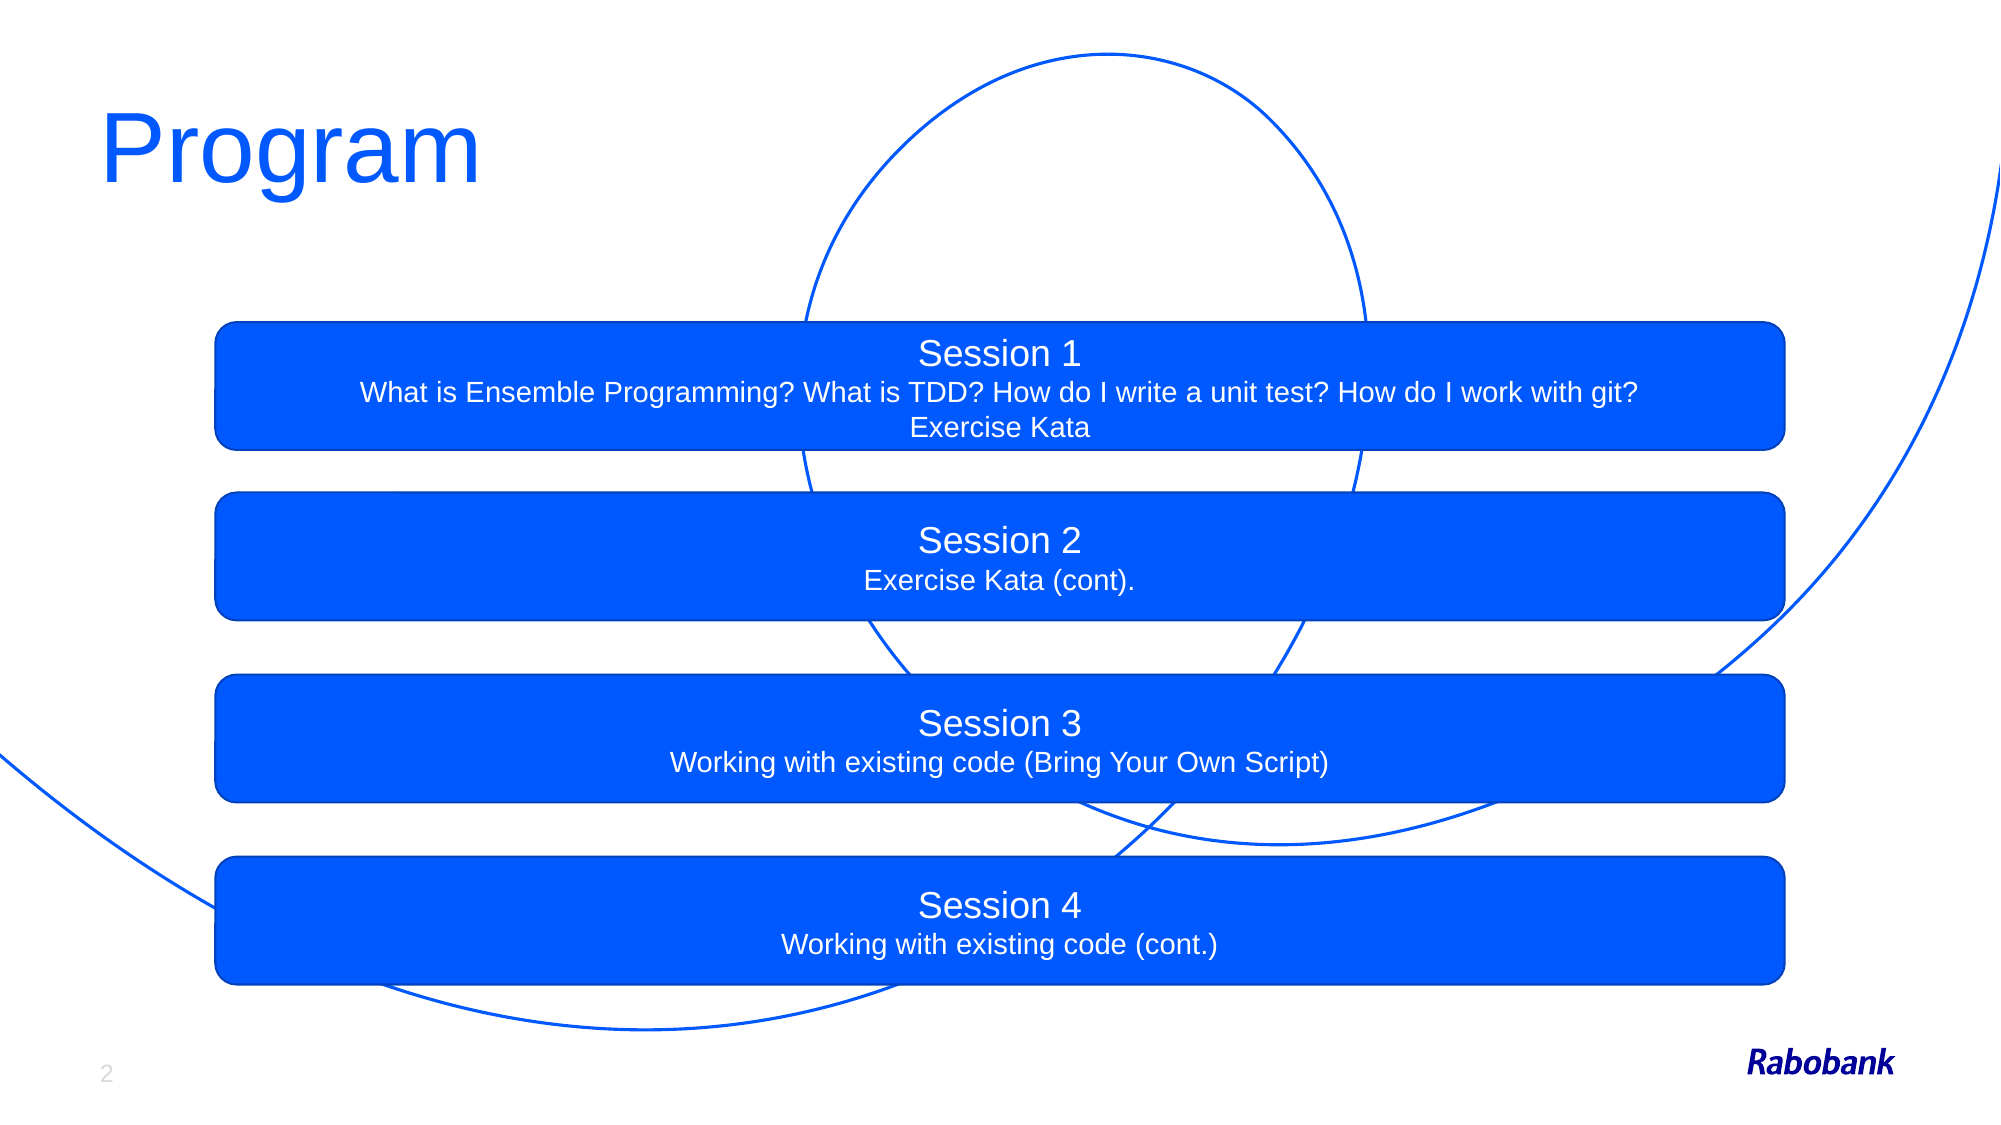

# Program

Session 1
What is Ensemble Programming? What is TDD? How do I write a unit test? How do I work with git?
Exercise Kata
Session 2
Exercise Kata (cont).
Session 3
Working with existing code (Bring Your Own Script)
Session 4
Working with existing code (cont.)
2